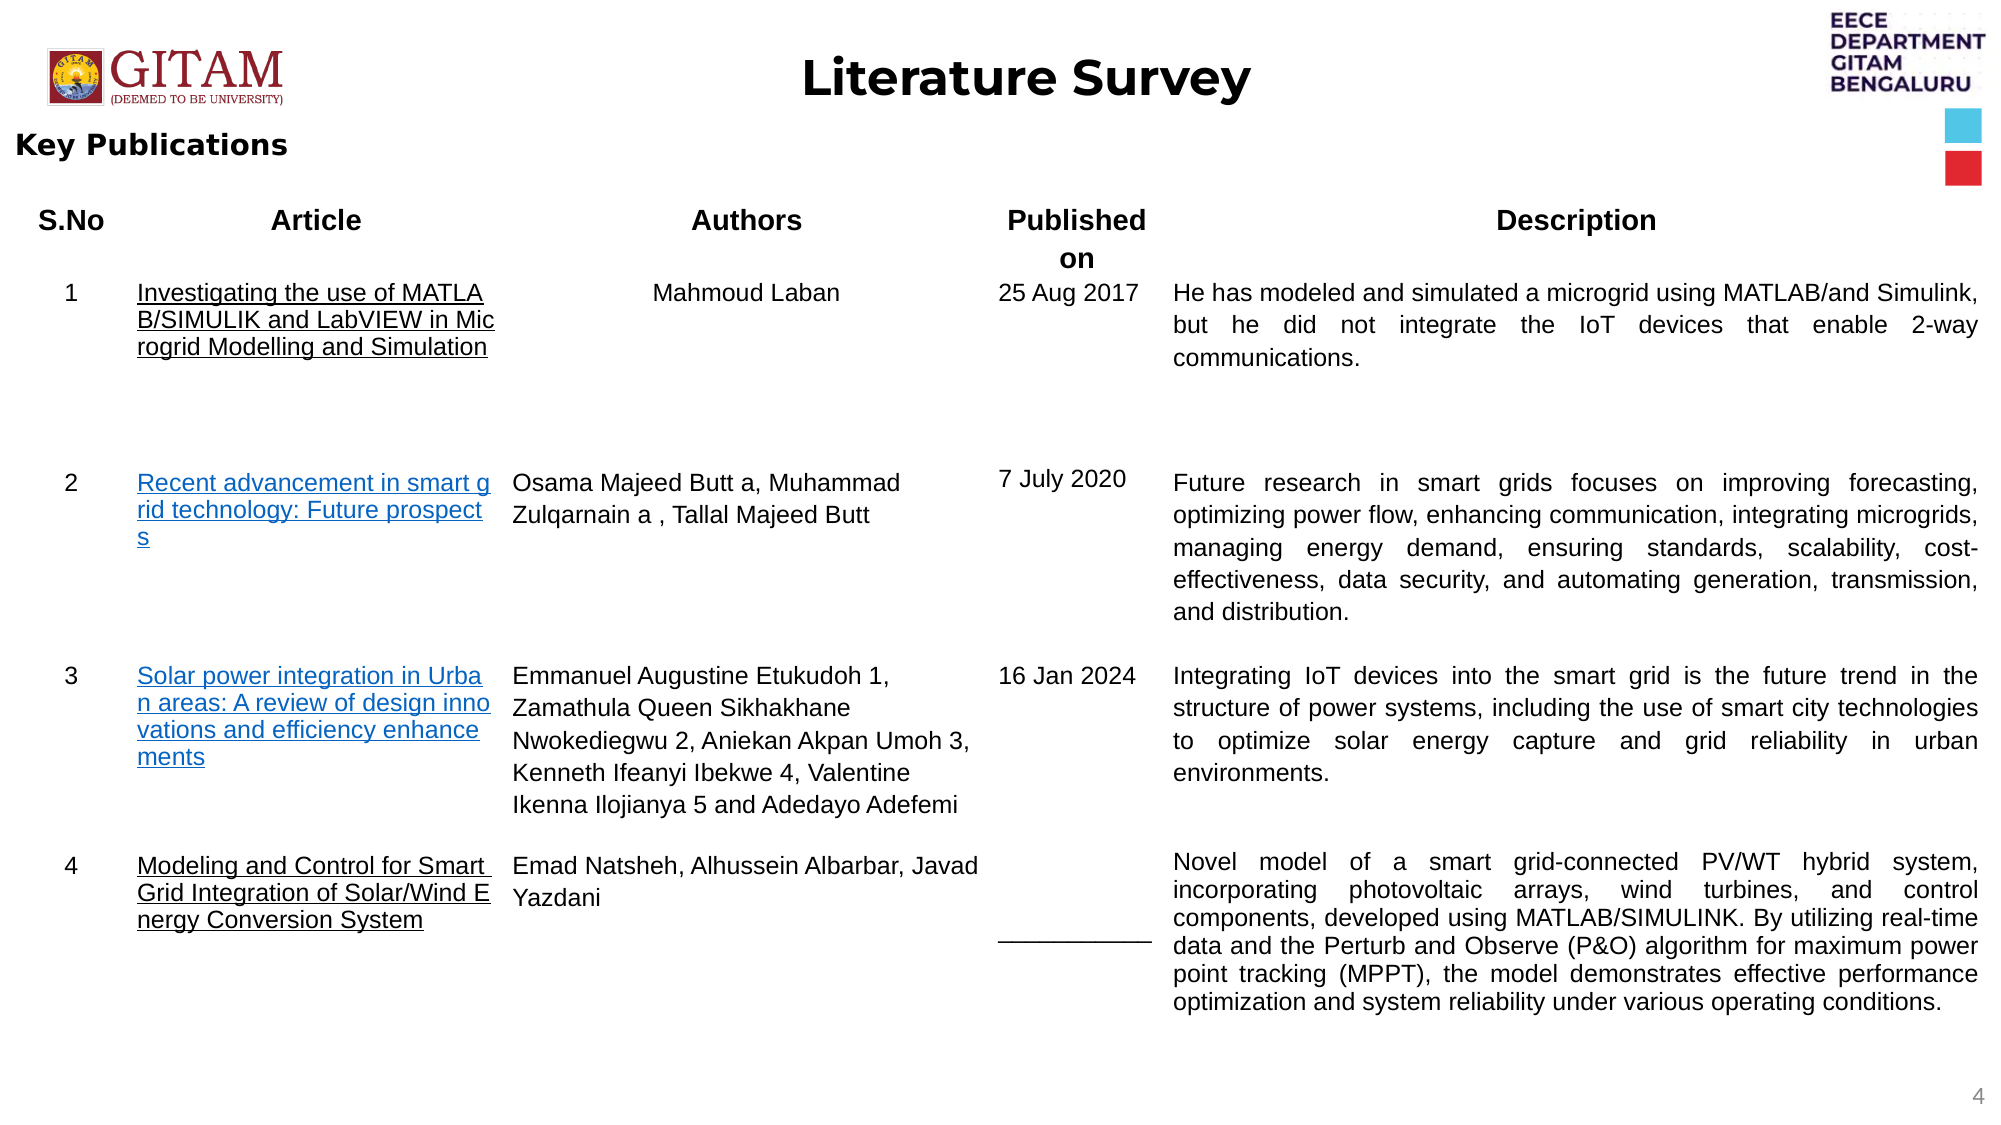

Literature Survey
Key Publications
| S.No | Article | Authors | Published on | Description |
| --- | --- | --- | --- | --- |
| 1 | Investigating the use of MATLAB/SIMULIK and LabVIEW in Microgrid Modelling and Simulation | Mahmoud Laban | 25 Aug 2017 | He has modeled and simulated a microgrid using MATLAB/and Simulink, but he did not integrate the IoT devices that enable 2-way communications. |
| 2 | Recent advancement in smart grid technology: Future prospects | Osama Majeed Butt a, Muhammad Zulqarnain a , Tallal Majeed Butt | 7 July 2020 | Future research in smart grids focuses on improving forecasting, optimizing power flow, enhancing communication, integrating microgrids, managing energy demand, ensuring standards, scalability, cost-effectiveness, data security, and automating generation, transmission, and distribution. |
| 3 | Solar power integration in Urban areas: A review of design innovations and efficiency enhancements | Emmanuel Augustine Etukudoh 1, Zamathula Queen Sikhakhane Nwokediegwu 2, Aniekan Akpan Umoh 3, Kenneth Ifeanyi Ibekwe 4, Valentine Ikenna Ilojianya 5 and Adedayo Adefemi | 16 Jan 2024 | Integrating IoT devices into the smart grid is the future trend in the structure of power systems, including the use of smart city technologies to optimize solar energy capture and grid reliability in urban environments. |
| 4 | Modeling and Control for Smart Grid Integration of Solar/Wind Energy Conversion System | Emad Natsheh, Alhussein Albarbar, Javad Yazdani | \_\_\_\_\_\_\_\_\_\_\_ | Novel model of a smart grid-connected PV/WT hybrid system, incorporating photovoltaic arrays, wind turbines, and control components, developed using MATLAB/SIMULINK. By utilizing real-time data and the Perturb and Observe (P&O) algorithm for maximum power point tracking (MPPT), the model demonstrates effective performance optimization and system reliability under various operating conditions. |
4